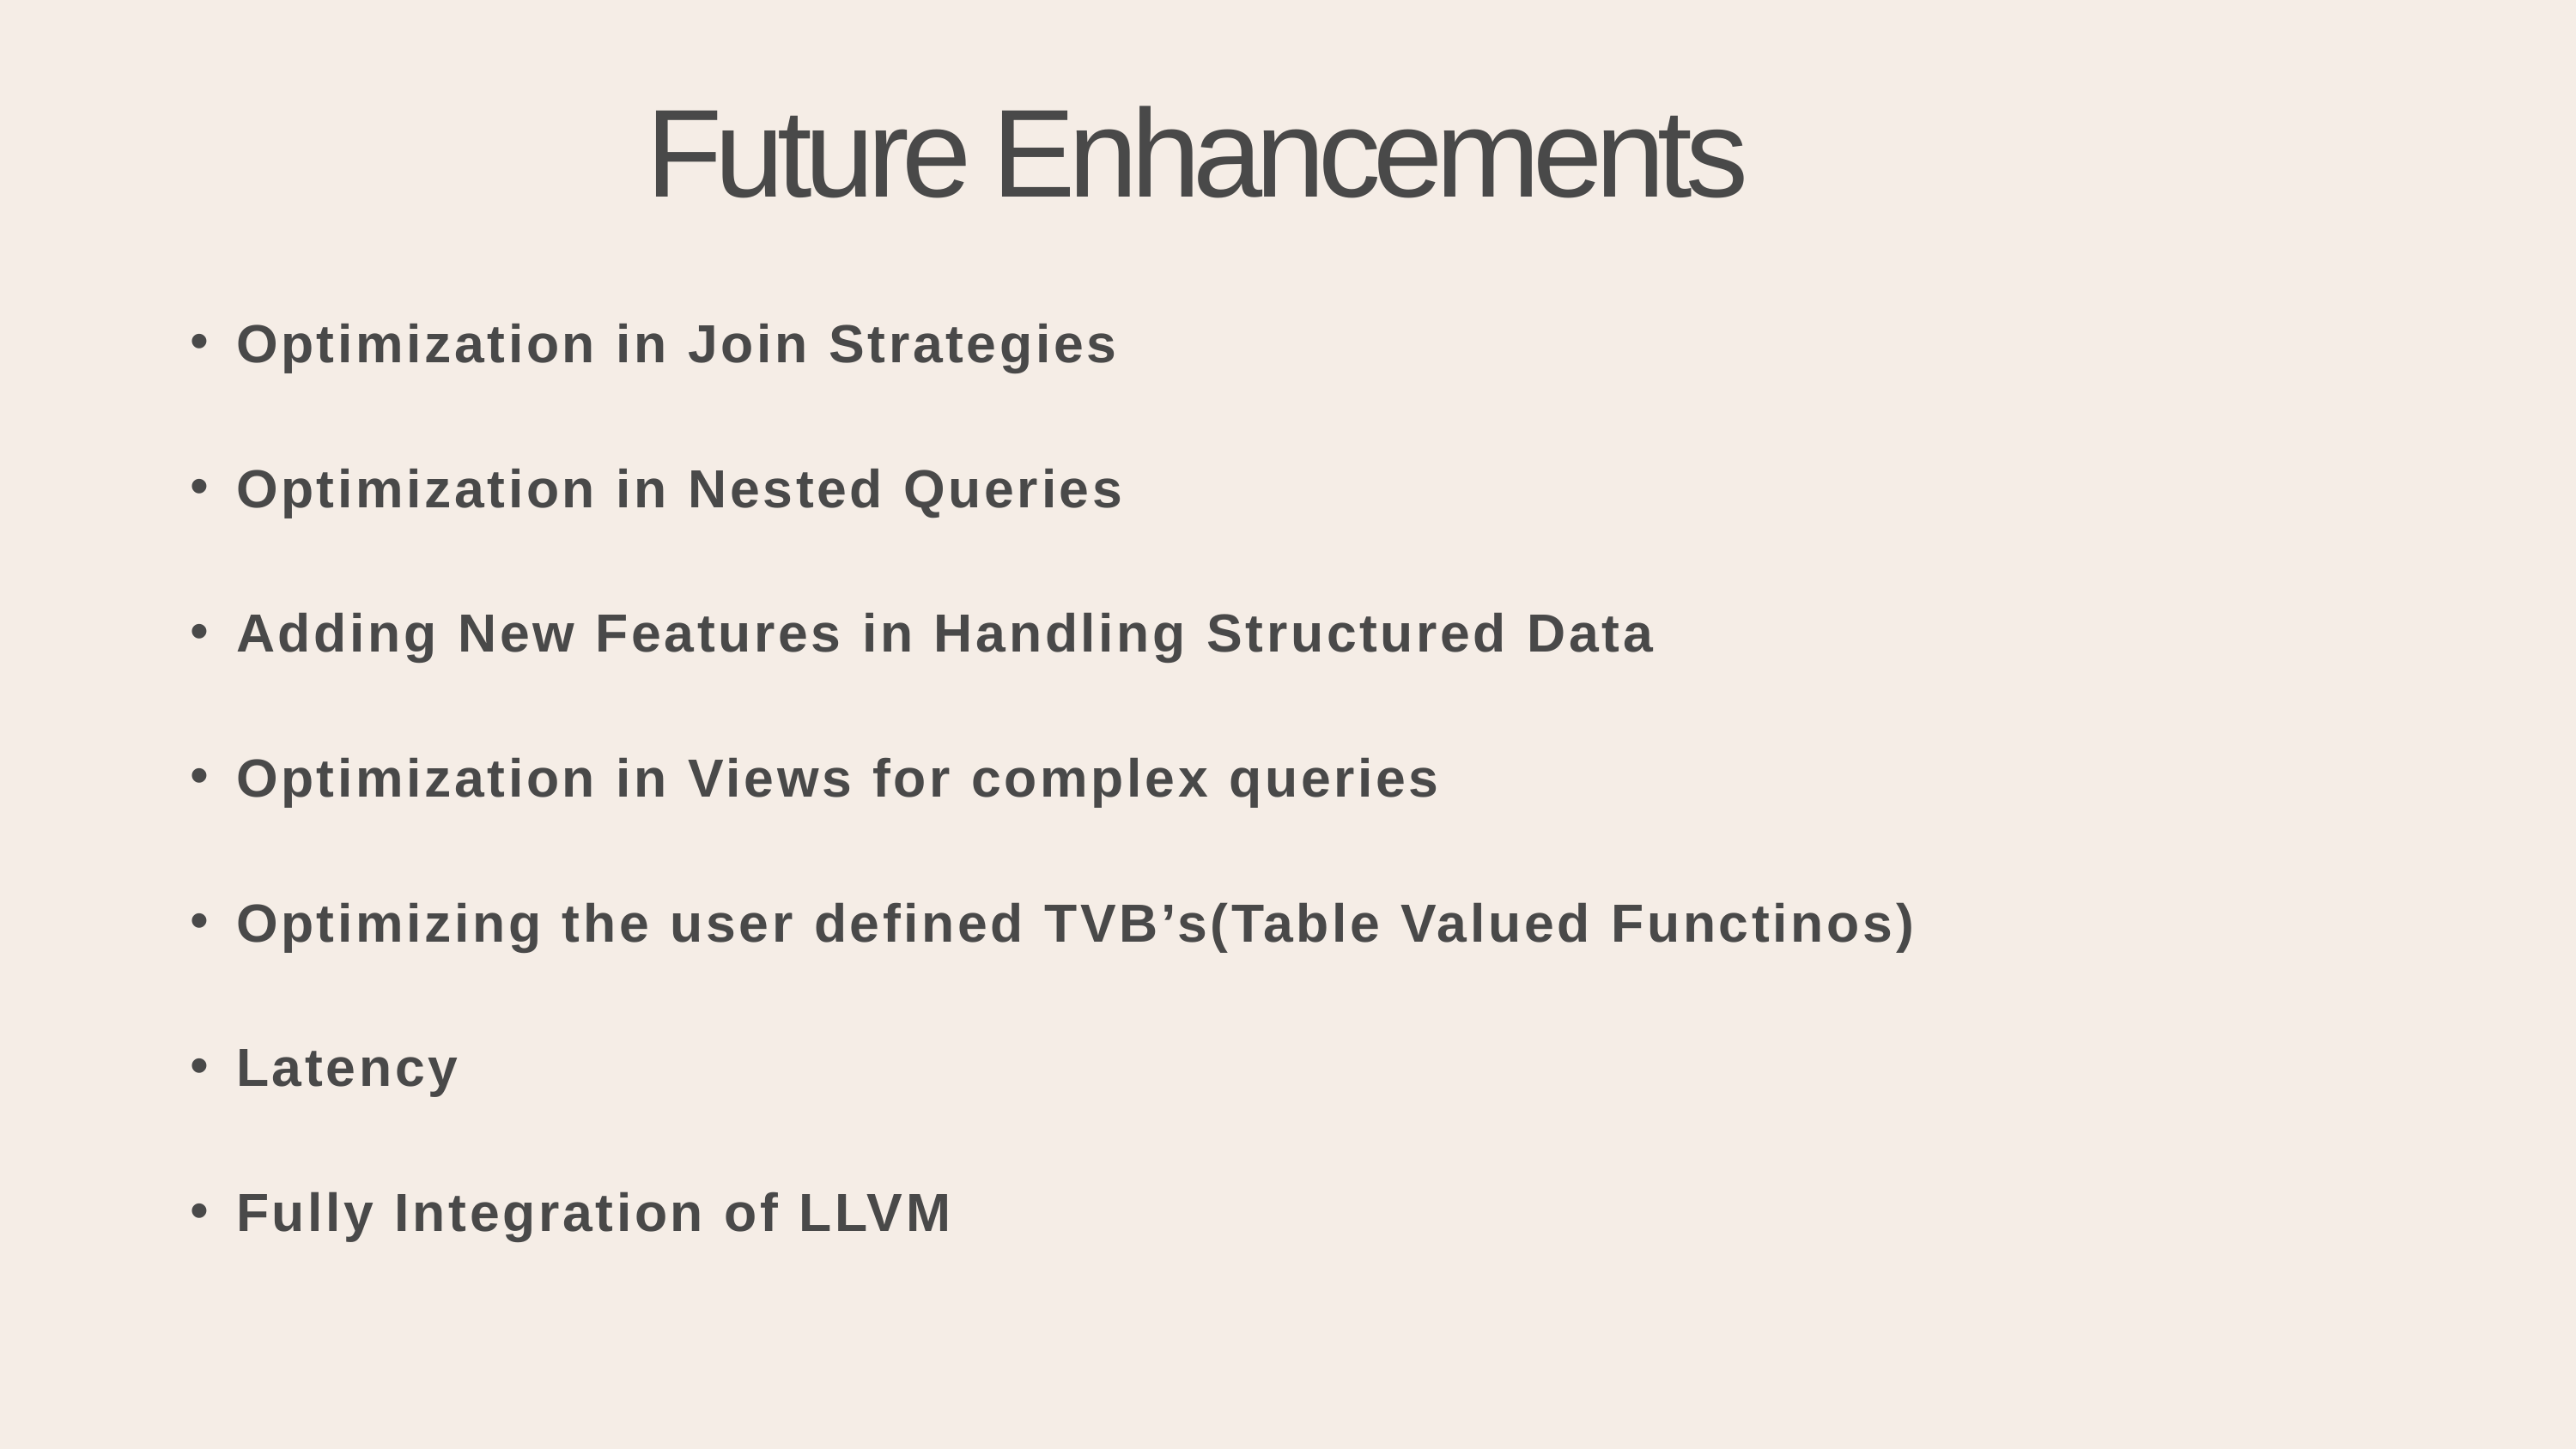

Future Enhancements
Optimization in Join Strategies

Optimization in Nested Queries

Adding New Features in Handling Structured Data

Optimization in Views for complex queries

Optimizing the user defined TVB’s(Table Valued Functinos)

Latency

Fully Integration of LLVM